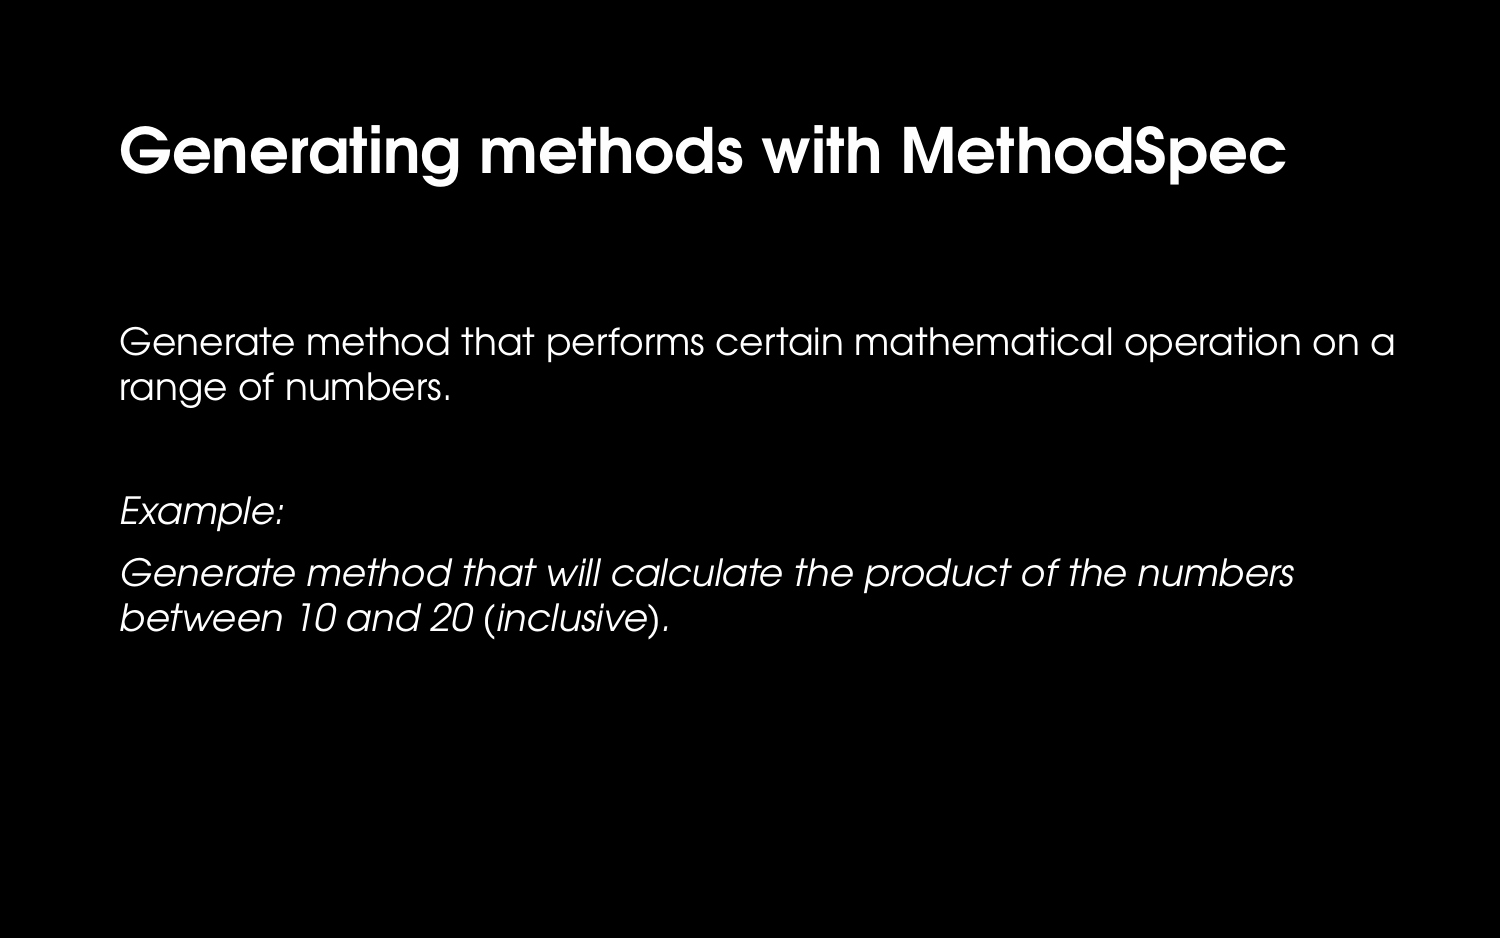

Generating methods with MethodSpec
Generate method that performs certain mathematical operation on a range of numbers.

Example:
Generate method that will calculate the product of the numbers between 10 and 20 (inclusive).